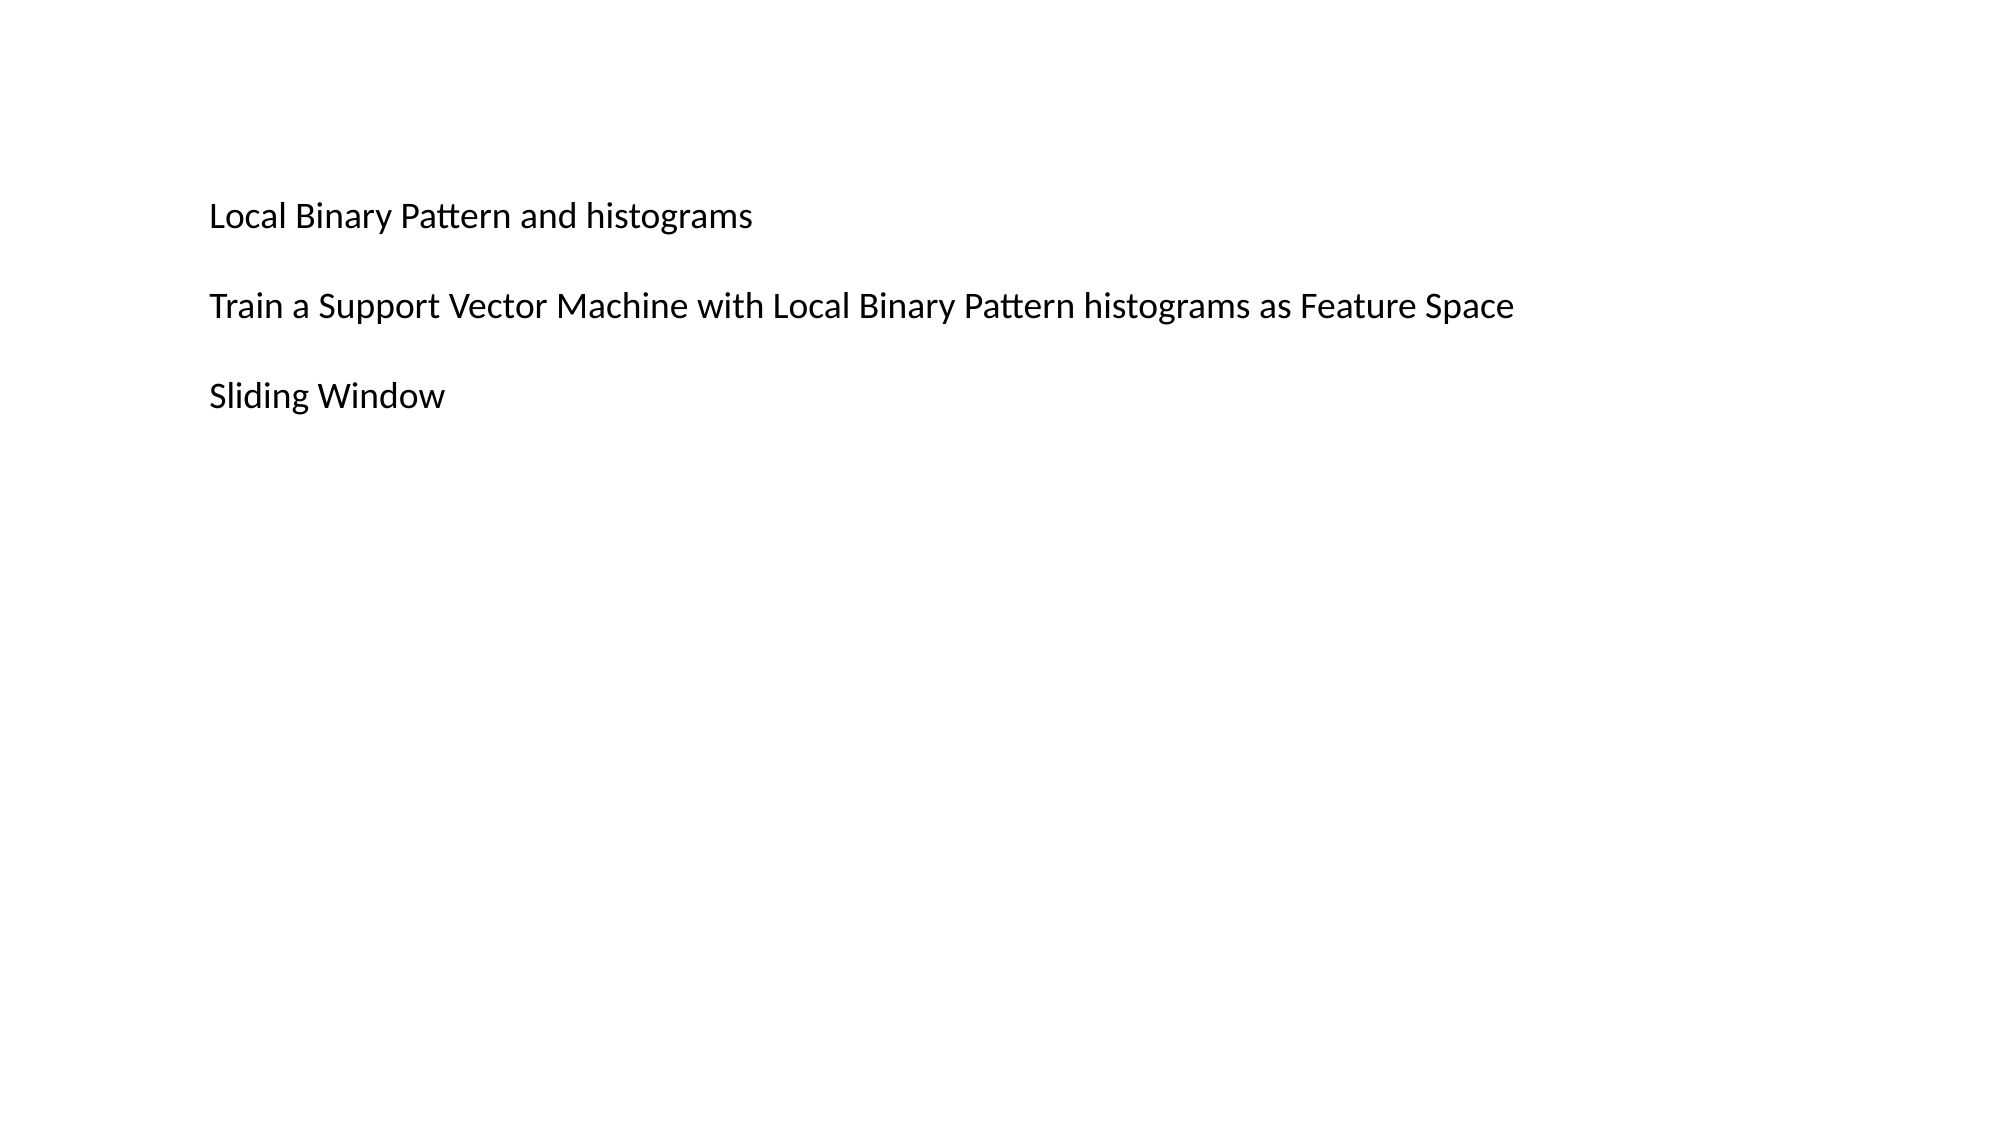

Local Binary Pattern and histograms

Train a Support Vector Machine with Local Binary Pattern histograms as Feature Space

Sliding Window